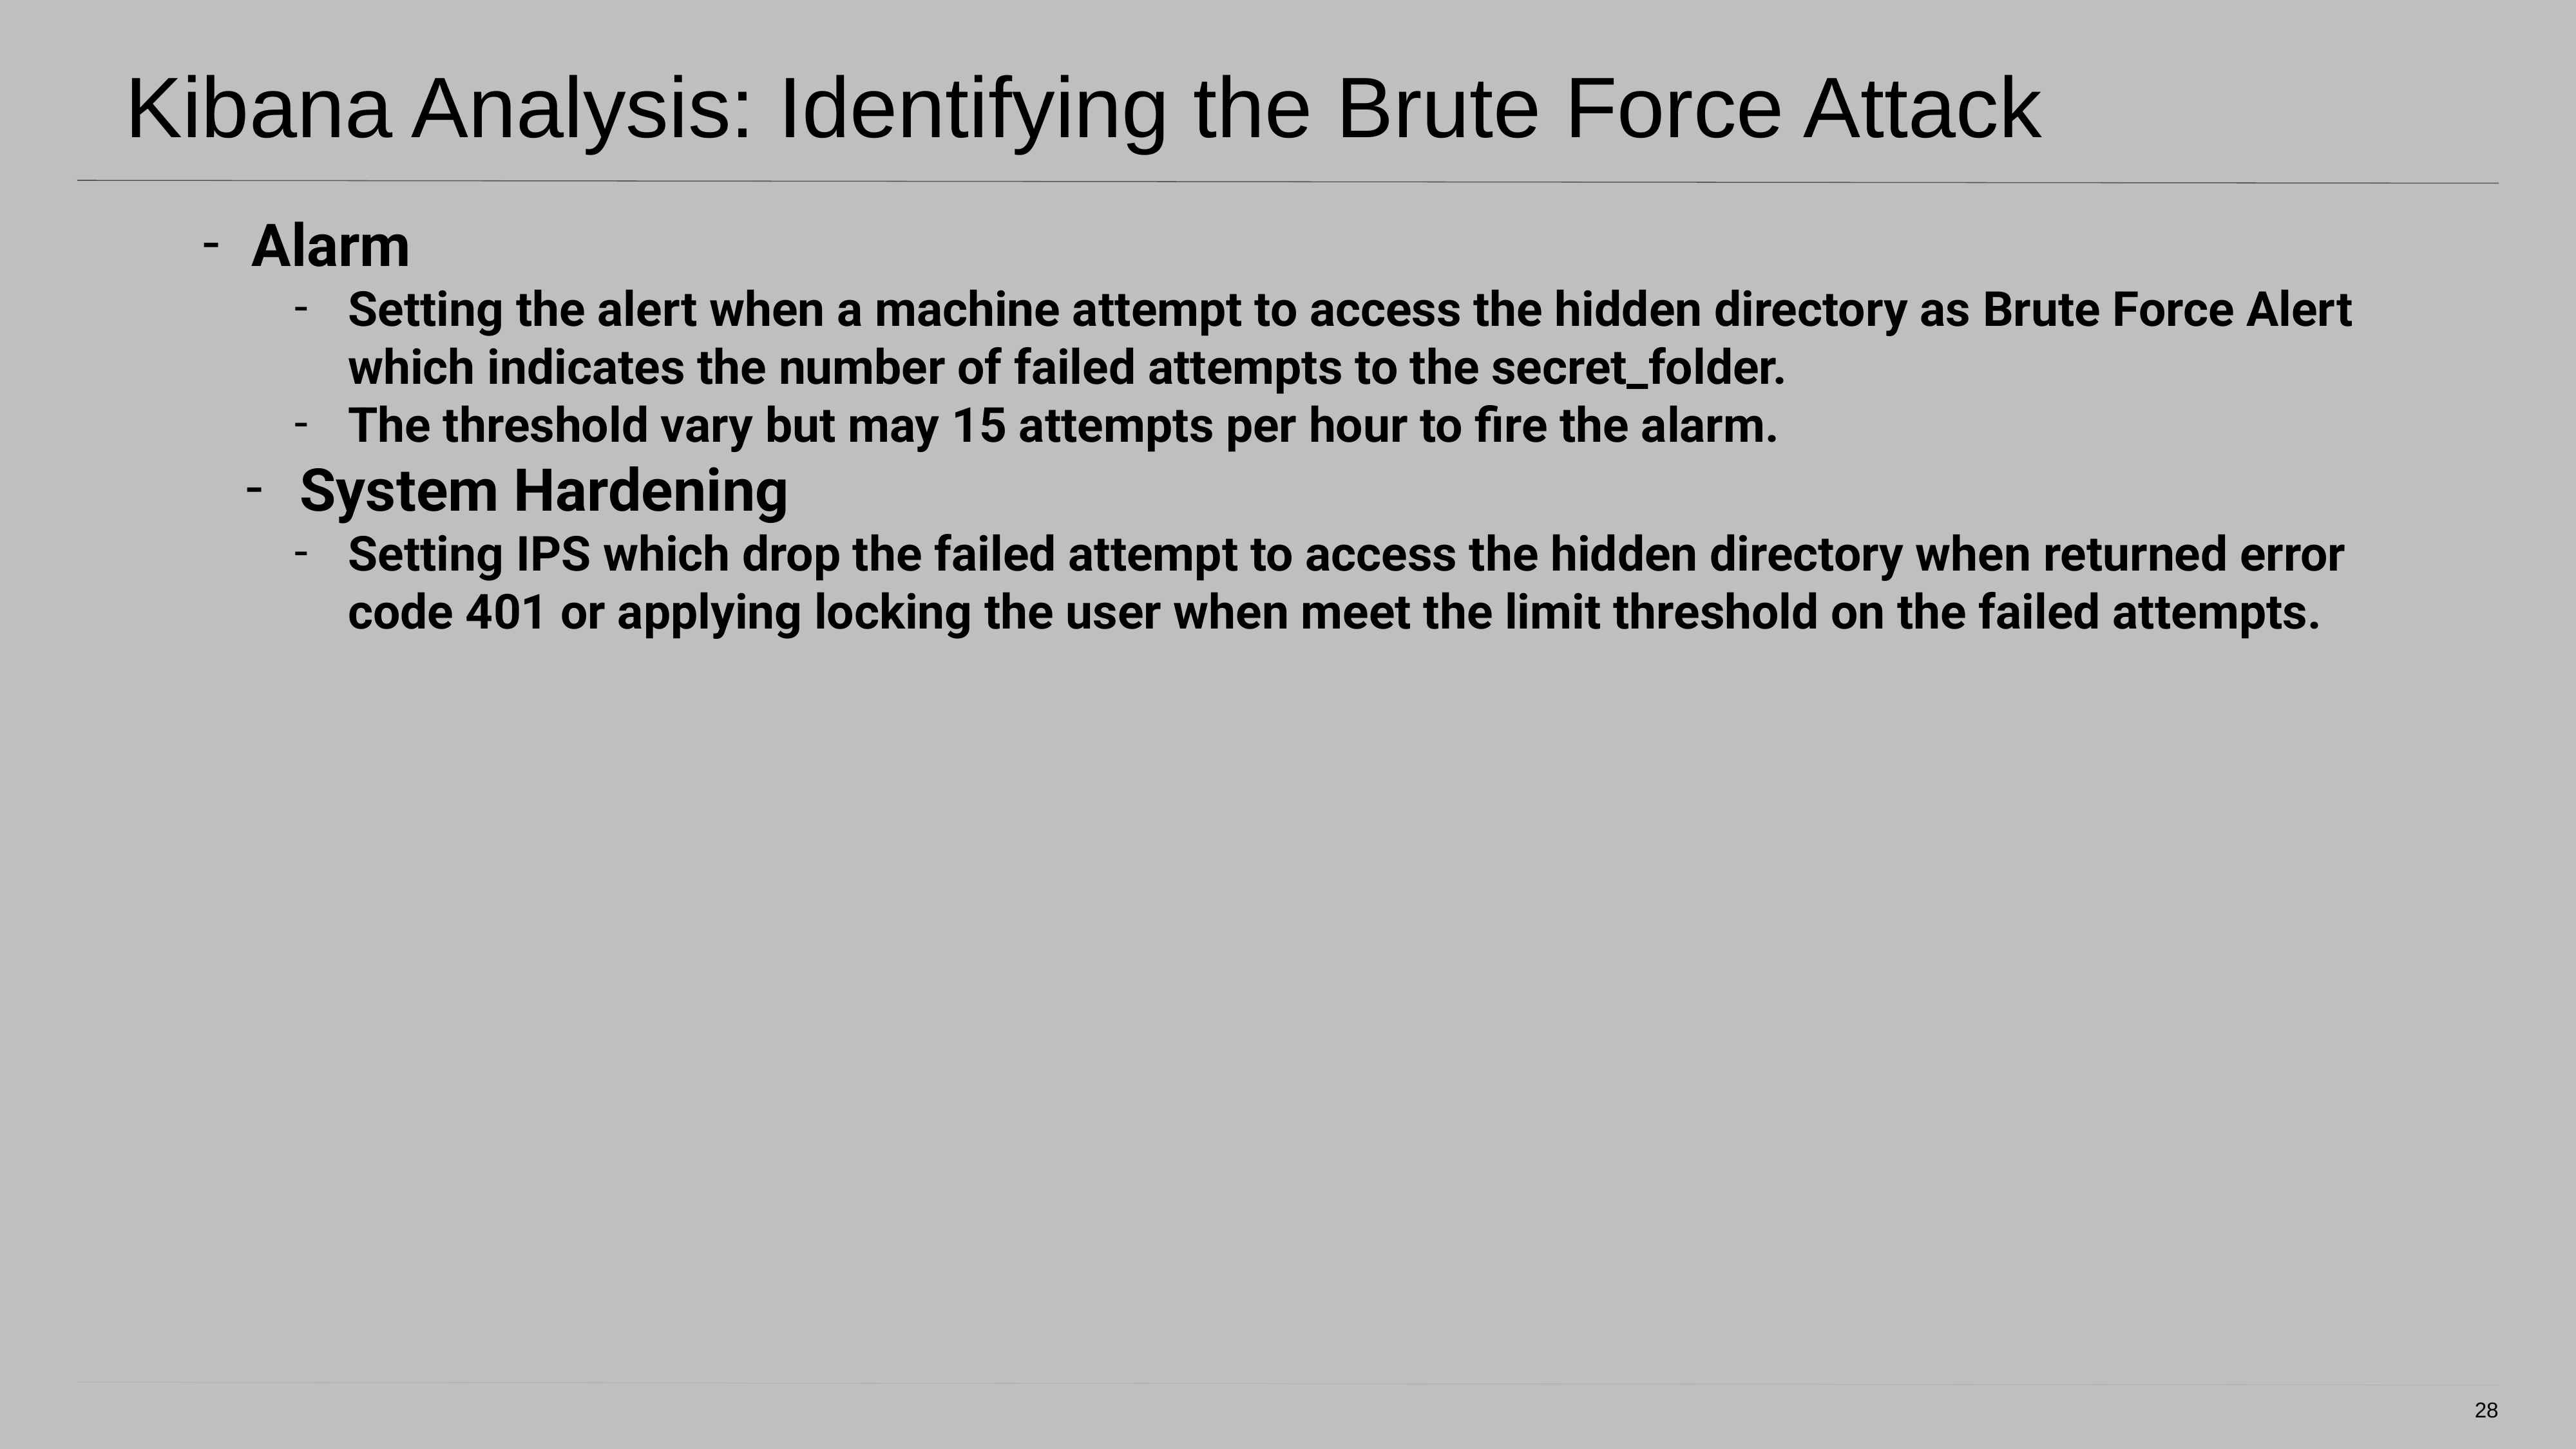

# Kibana Analysis: Identifying the Brute Force Attack
Alarm
Setting the alert when a machine attempt to access the hidden directory as Brute Force Alert which indicates the number of failed attempts to the secret_folder.
The threshold vary but may 15 attempts per hour to fire the alarm.
System Hardening
Setting IPS which drop the failed attempt to access the hidden directory when returned error code 401 or applying locking the user when meet the limit threshold on the failed attempts.

28